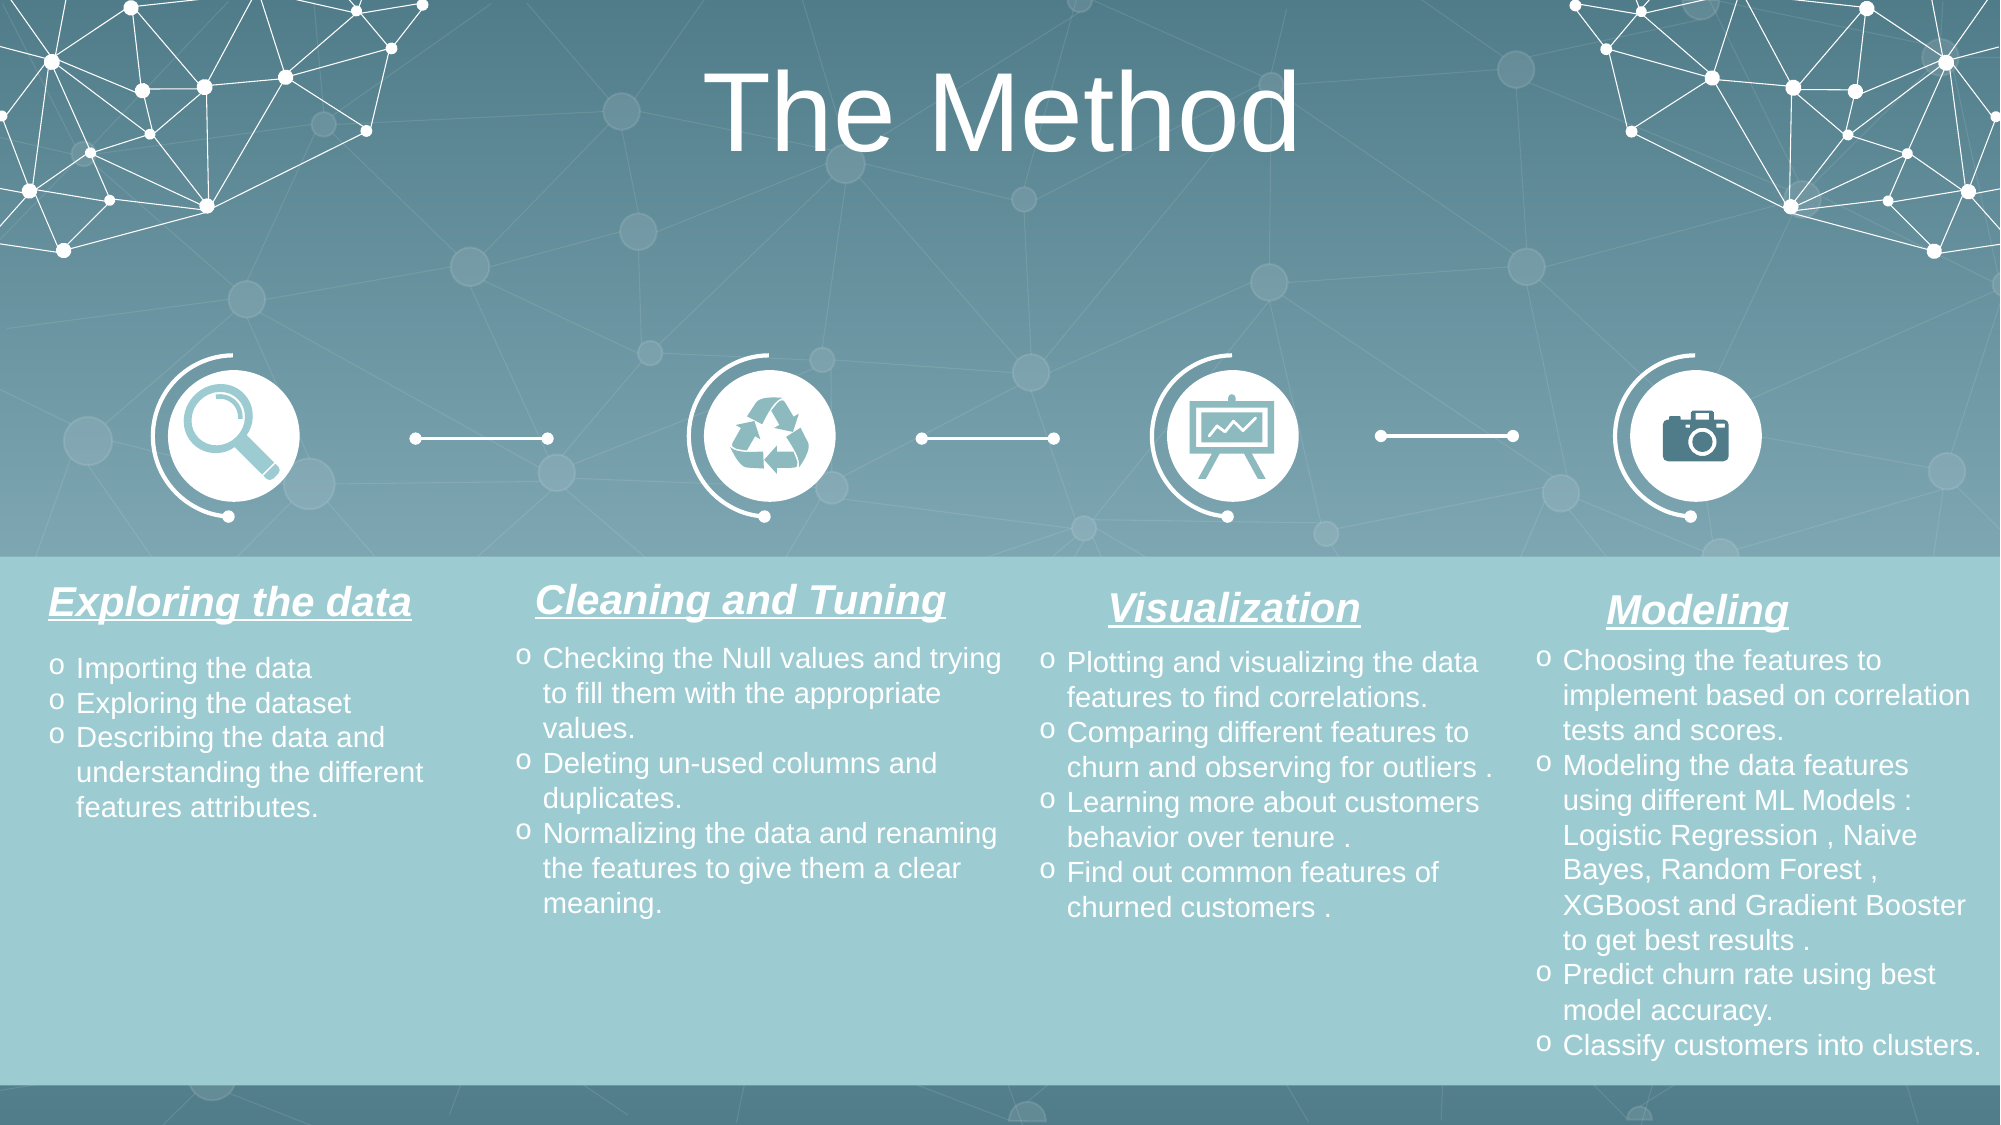

The Method

Cleaning and Tuning
Exploring the data
Visualization
Modeling
Checking the Null values and trying to fill them with the appropriate values.
Deleting un-used columns and duplicates.
Normalizing the data and renaming the features to give them a clear meaning.

Choosing the features to implement based on correlation tests and scores.
Modeling the data features using different ML Models : Logistic Regression , Naive Bayes, Random Forest , XGBoost and Gradient Booster to get best results .
Predict churn rate using best model accuracy.
Classify customers into clusters.
Plotting and visualizing the data features to find correlations.
Comparing different features to churn and observing for outliers .
Learning more about customers behavior over tenure .
Find out common features of churned customers .
Importing the data
Exploring the dataset
Describing the data and understanding the different features attributes.